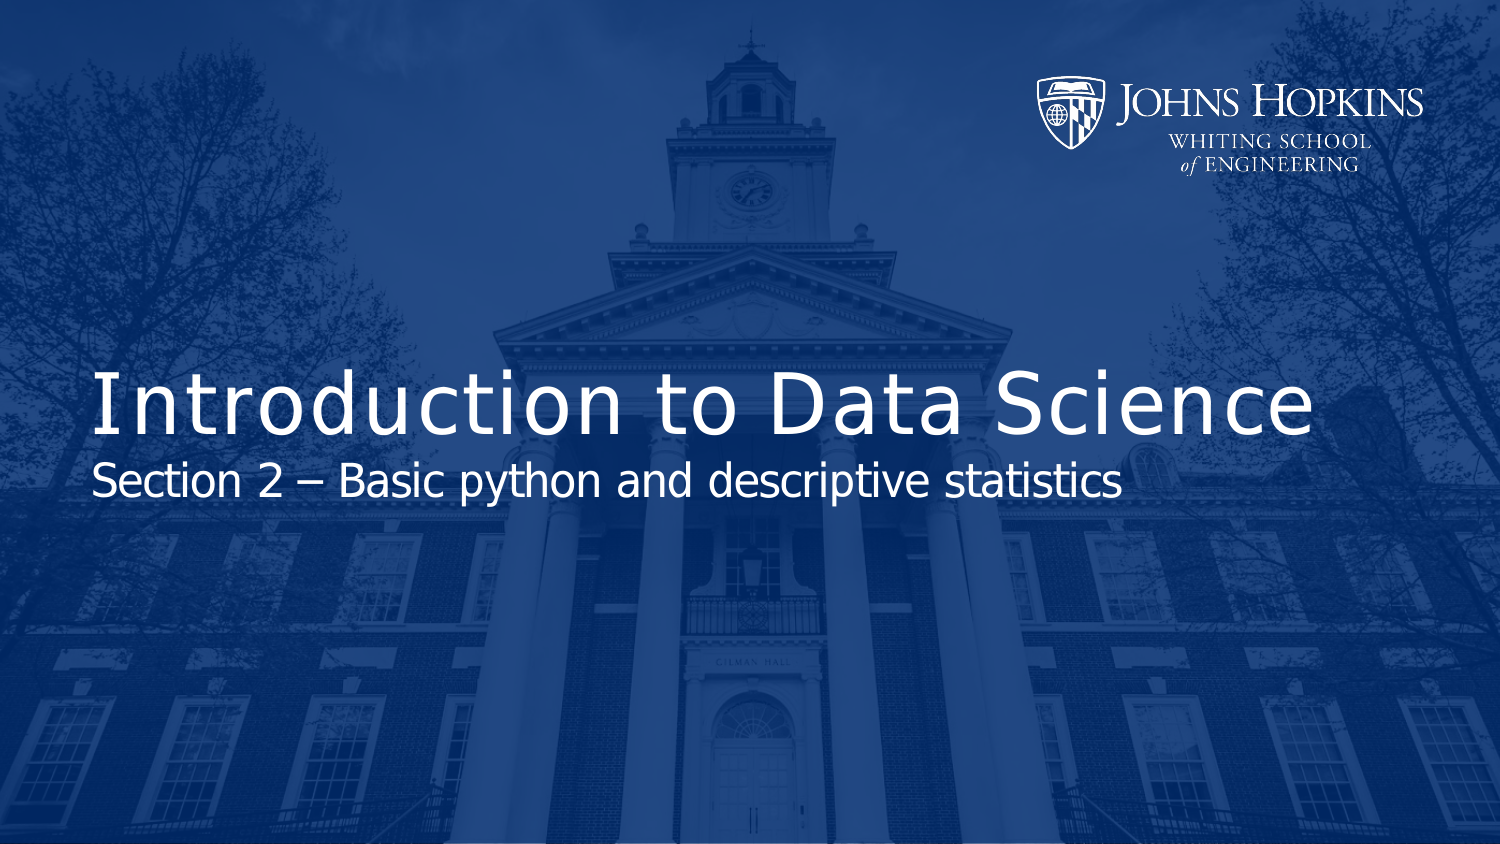

# Introduction to Data Science
Section 2 – Basic python and descriptive statistics